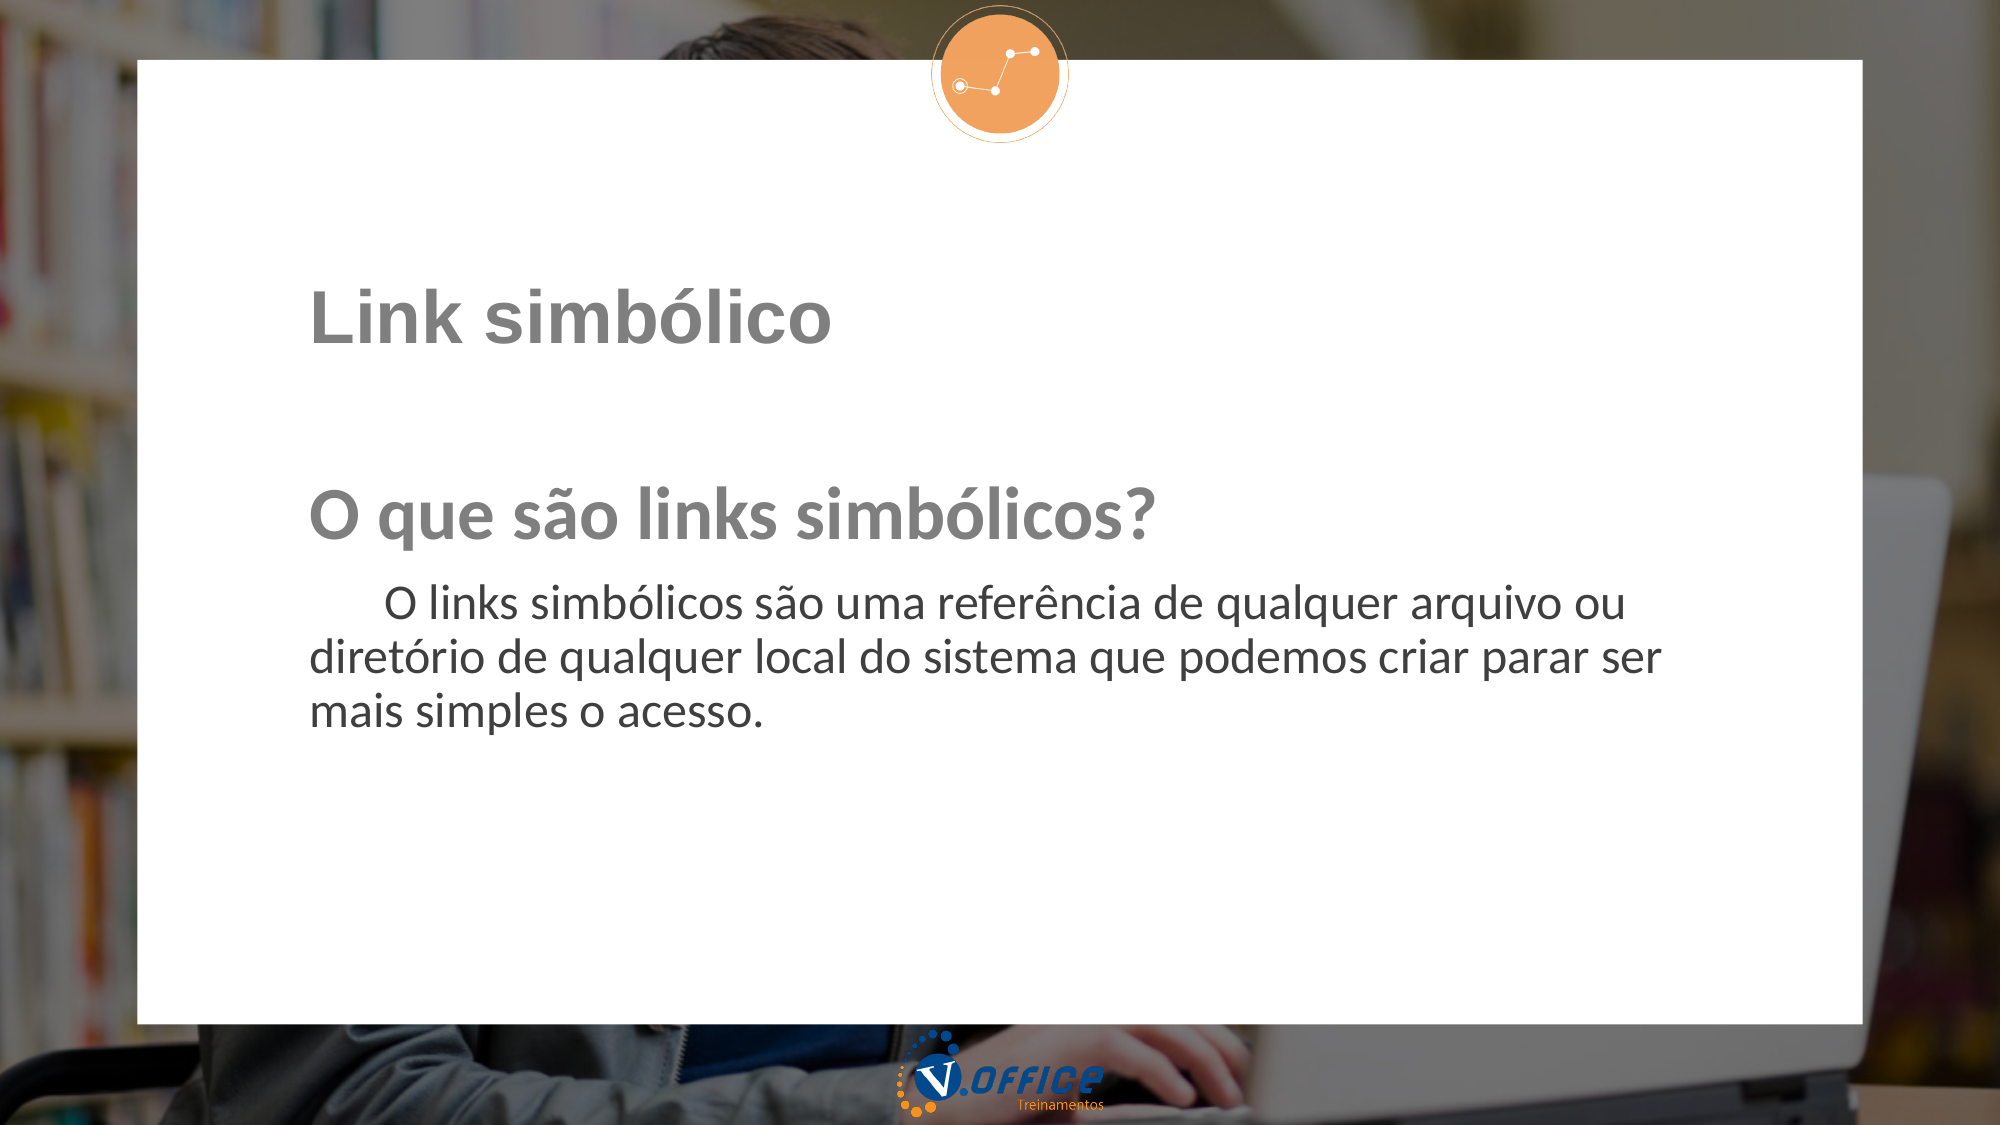

# Link simbólico
O que são links simbólicos?
O links simbólicos são uma referência de qualquer arquivo ou diretório de qualquer local do sistema que podemos criar parar ser mais simples o acesso.